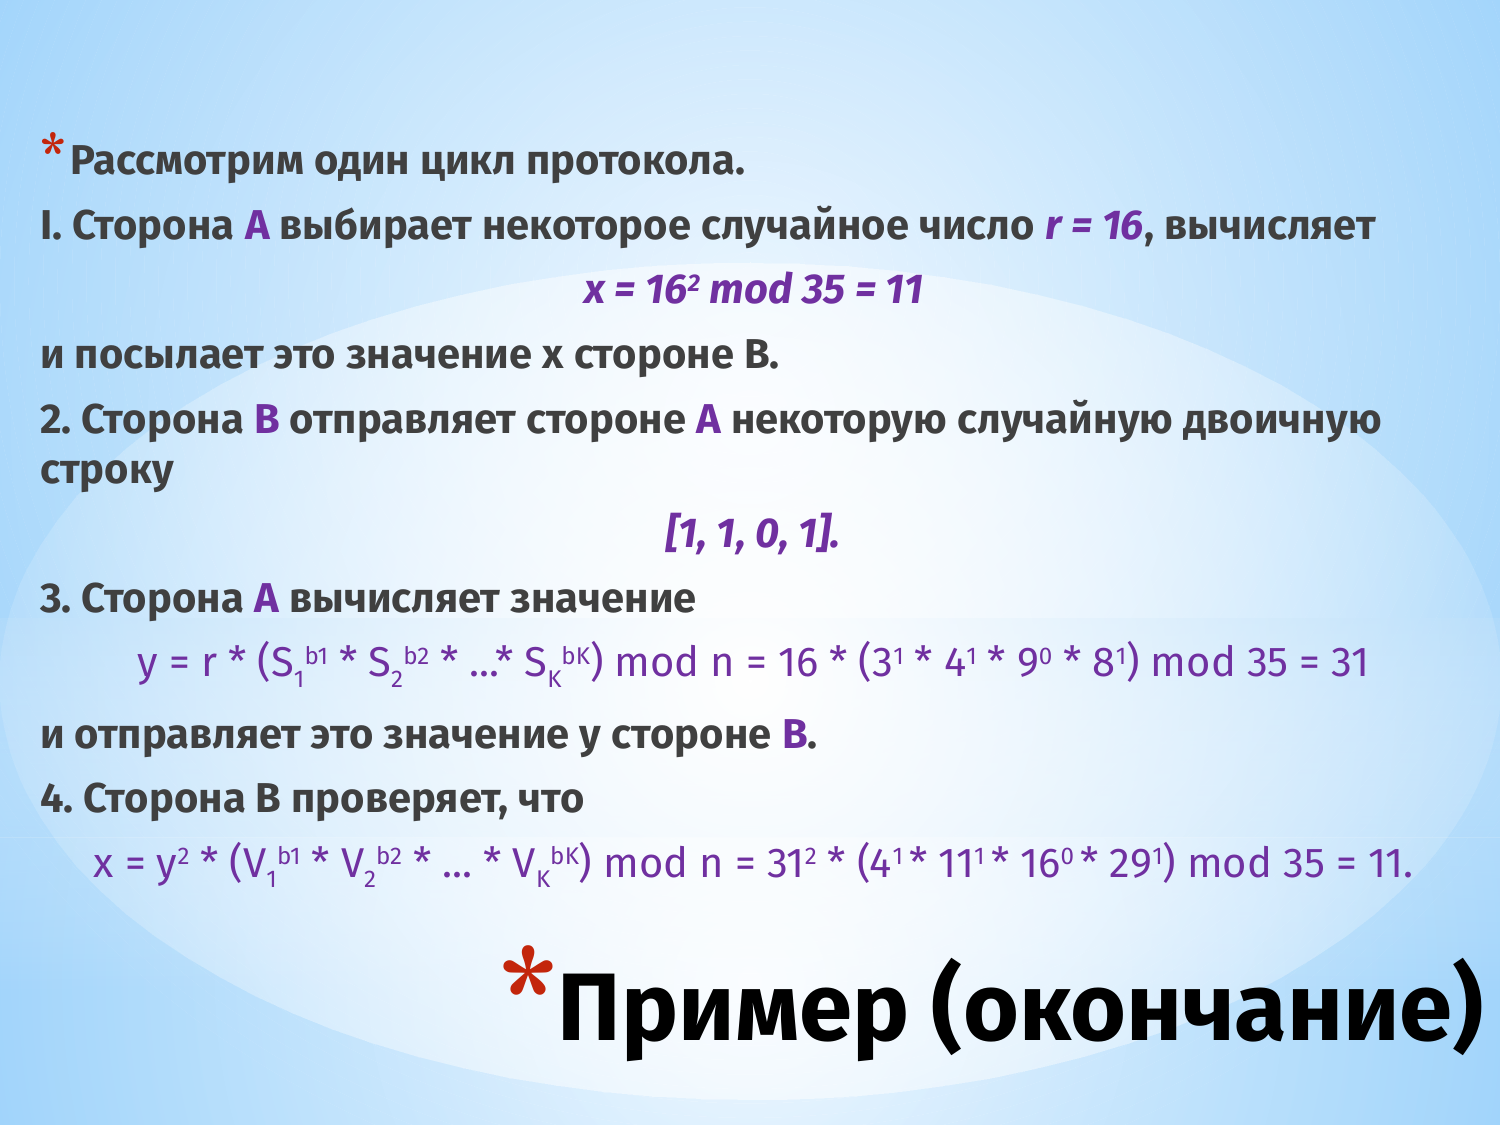

Рассмотрим один цикл протокола.
І. Сторона А выбирает некоторое случайное число r = 16, вычисляет
х = 162 mod 35 = 11
и посылает это значение х стороне В.
2. Сторона В отправляет стороне А некоторую случайную двоичную строку
[1, 1, 0, 1].
3. Сторона А вычисляет значение
у = r * (S1b1 * S2b2 * ...* SKbK) mod n = 16 * (31 * 41 * 90 * 81) mod 35 = 31
и отправляет это значение у стороне В.
4. Сторона В проверяет, что
х = y2 * (V1b1 * V2b2 * ... * VKbK) mod n = 312 * (41 * 111 * 160 * 291) mod 35 = 11.

# Пример (окончание)